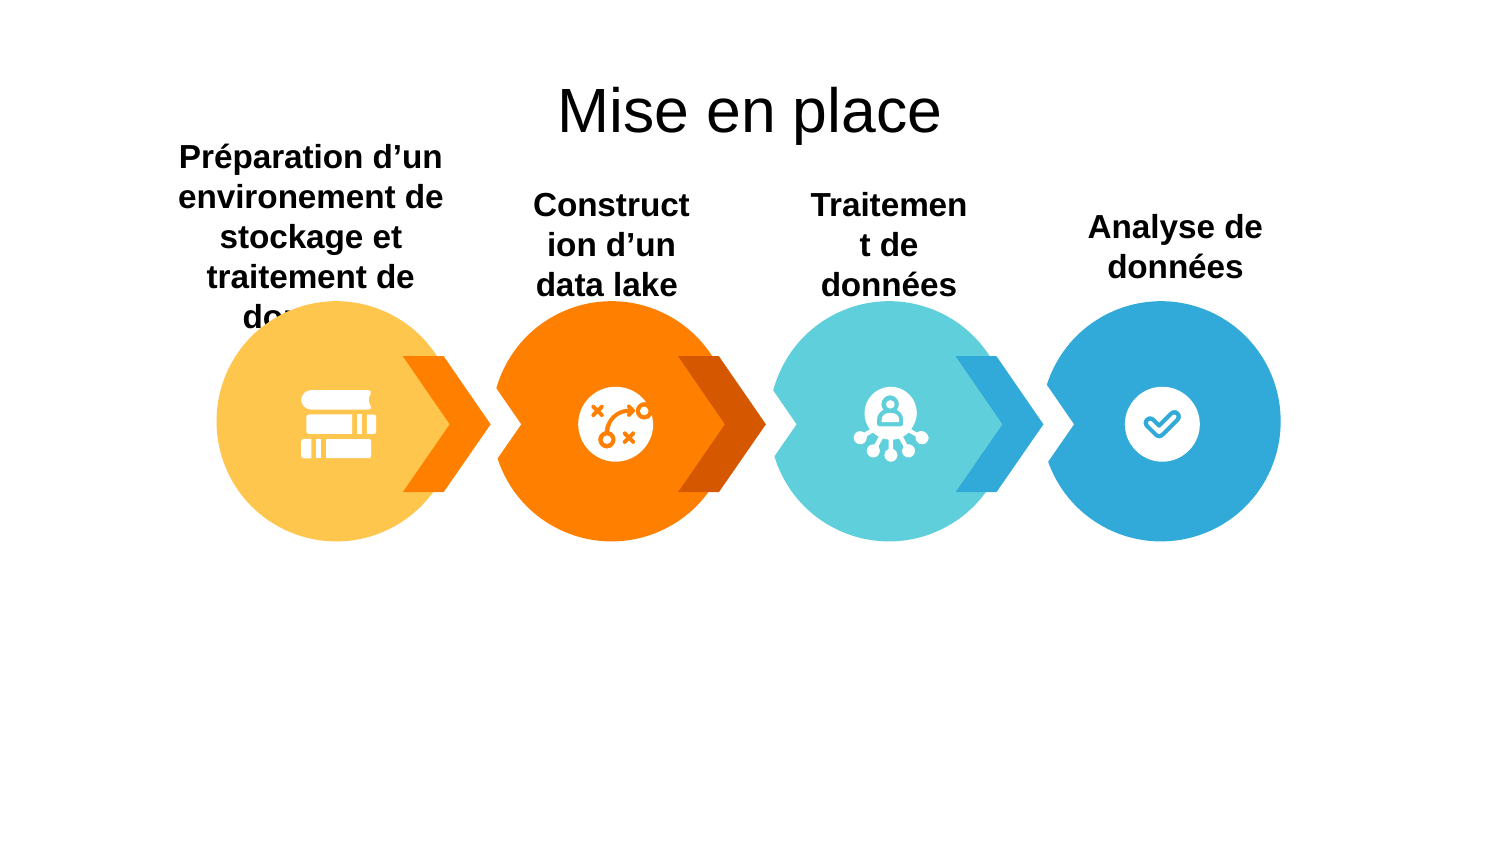

# Mise en place
Préparation d’un environement de stockage et traitement de données
Construction d’un data lake
Traitement de données
Analyse de données